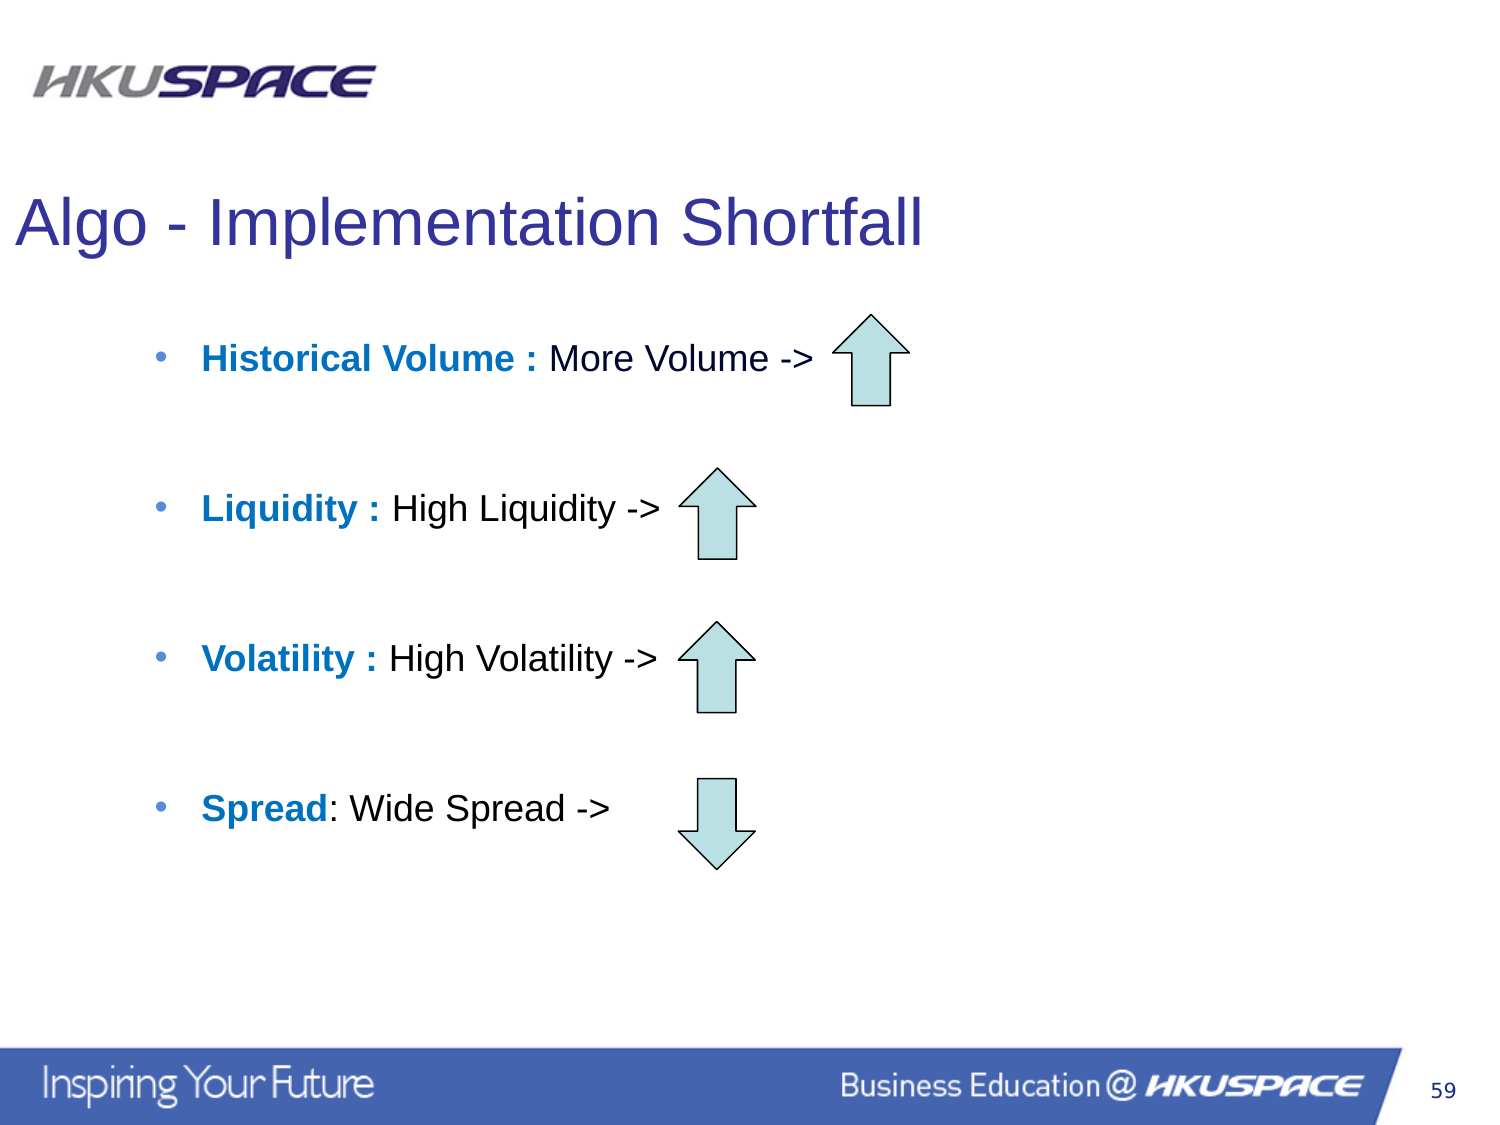

Algo - Implementation Shortfall

Historical Volume : More Volume ->

Liquidity : High Liquidity ->

Volatility : High Volatility ->

Spread: Wide Spread ->

59